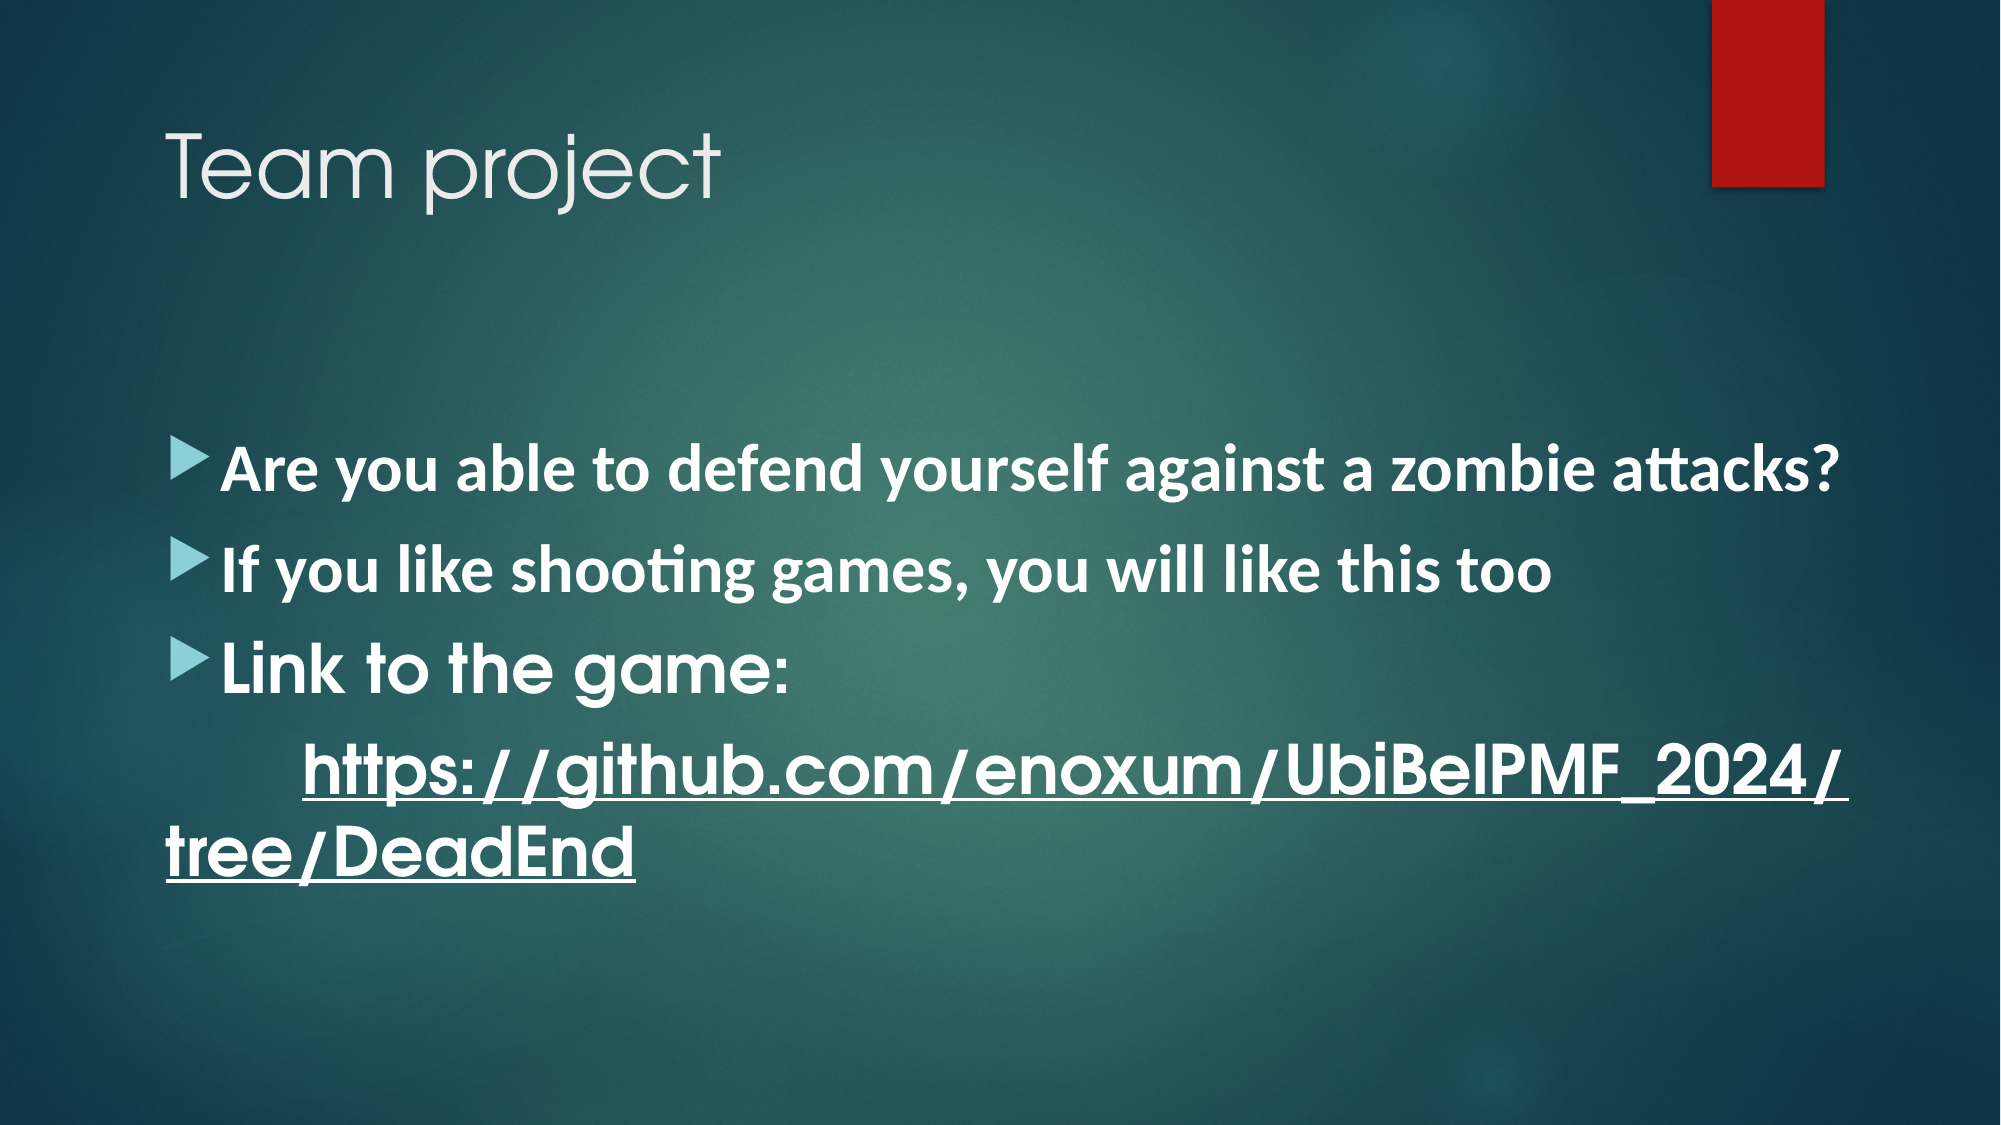

# Team project
Are you able to defend yourself against a zombie attacks?
If you like shooting games, you will like this too
Link to the game:
	https://github.com/enoxum/UbiBelPMF_2024/tree/DeadEnd